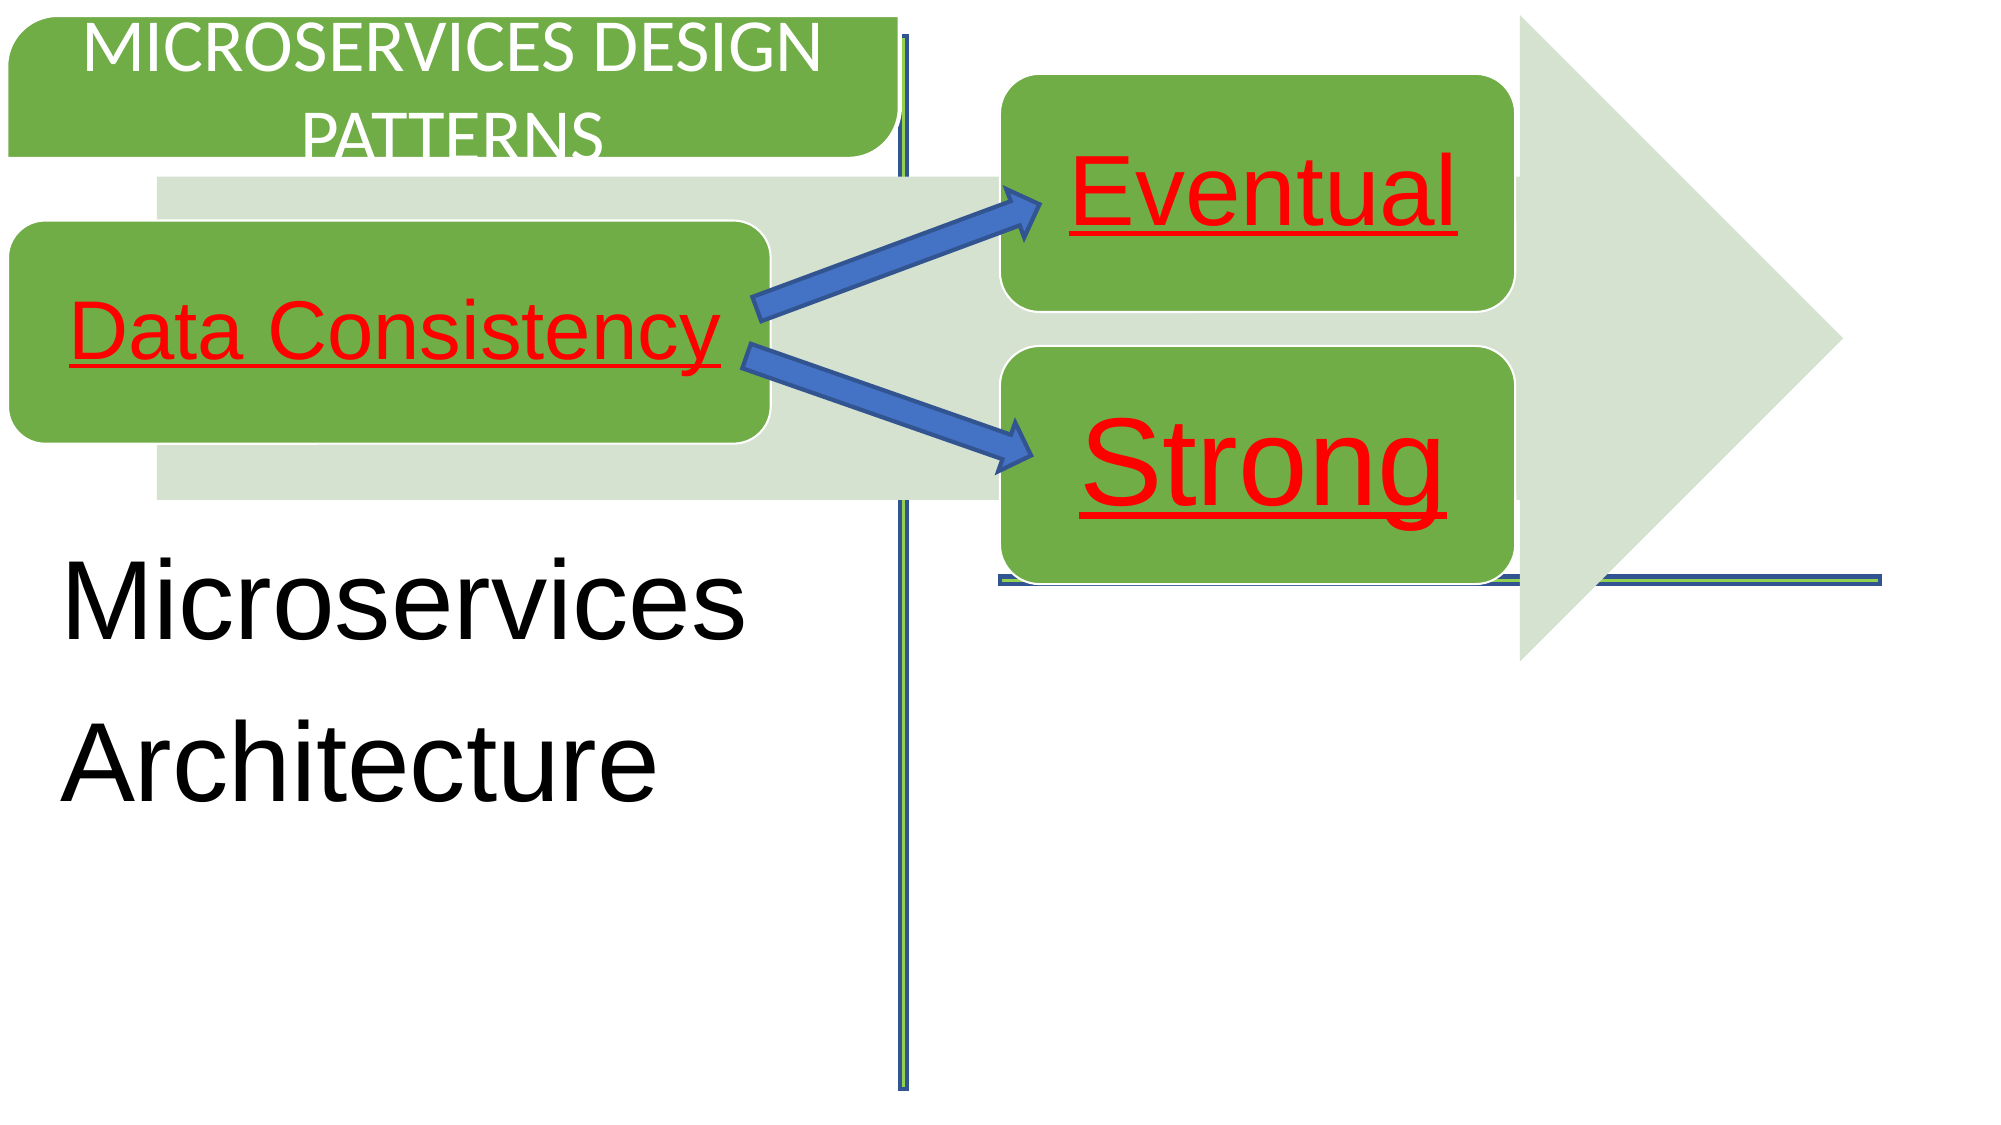

MICROSERVICES DESIGN PATTERNS
Data Consistency
Eventual
Strong

Microservices
Architecture